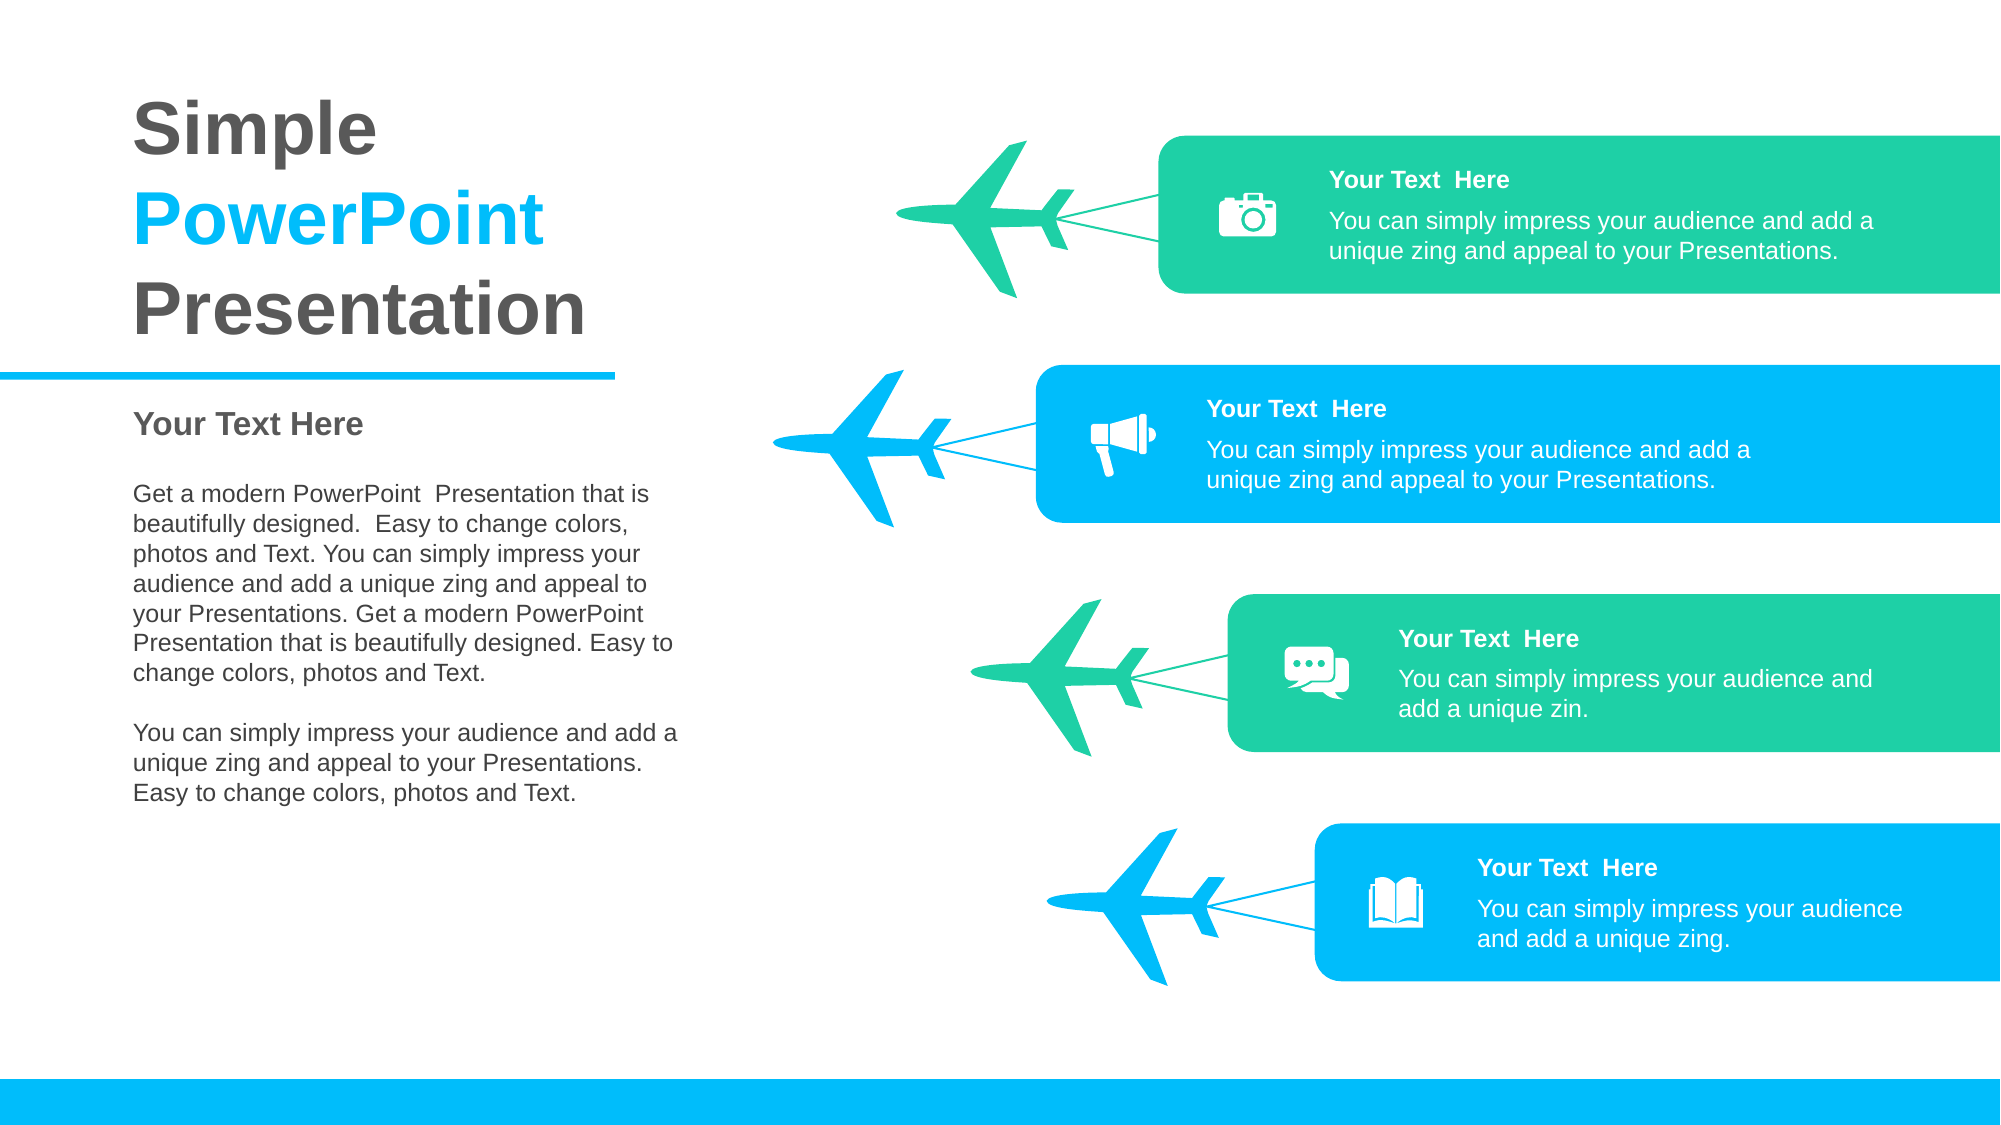

Simple PowerPoint Presentation

Your Text  Here
You can simply impress your audience and add a unique zing and appeal to your Presentations.

Your Text  Here
You can simply impress your audience and add a unique zing and appeal to your Presentations.

Your Text Here
Get a modern PowerPoint  Presentation that is beautifully designed.  Easy to change colors, photos and Text. You can simply impress your audience and add a unique zing and appeal to your Presentations. Get a modern PowerPoint  Presentation that is beautifully designed. Easy to change colors, photos and Text.

You can simply impress your audience and add a unique zing and appeal to your Presentations. Easy to change colors, photos and Text.

Your Text  Here
You can simply impress your audience and add a unique zin.

Your Text  Here
You can simply impress your audience and add a unique zing.